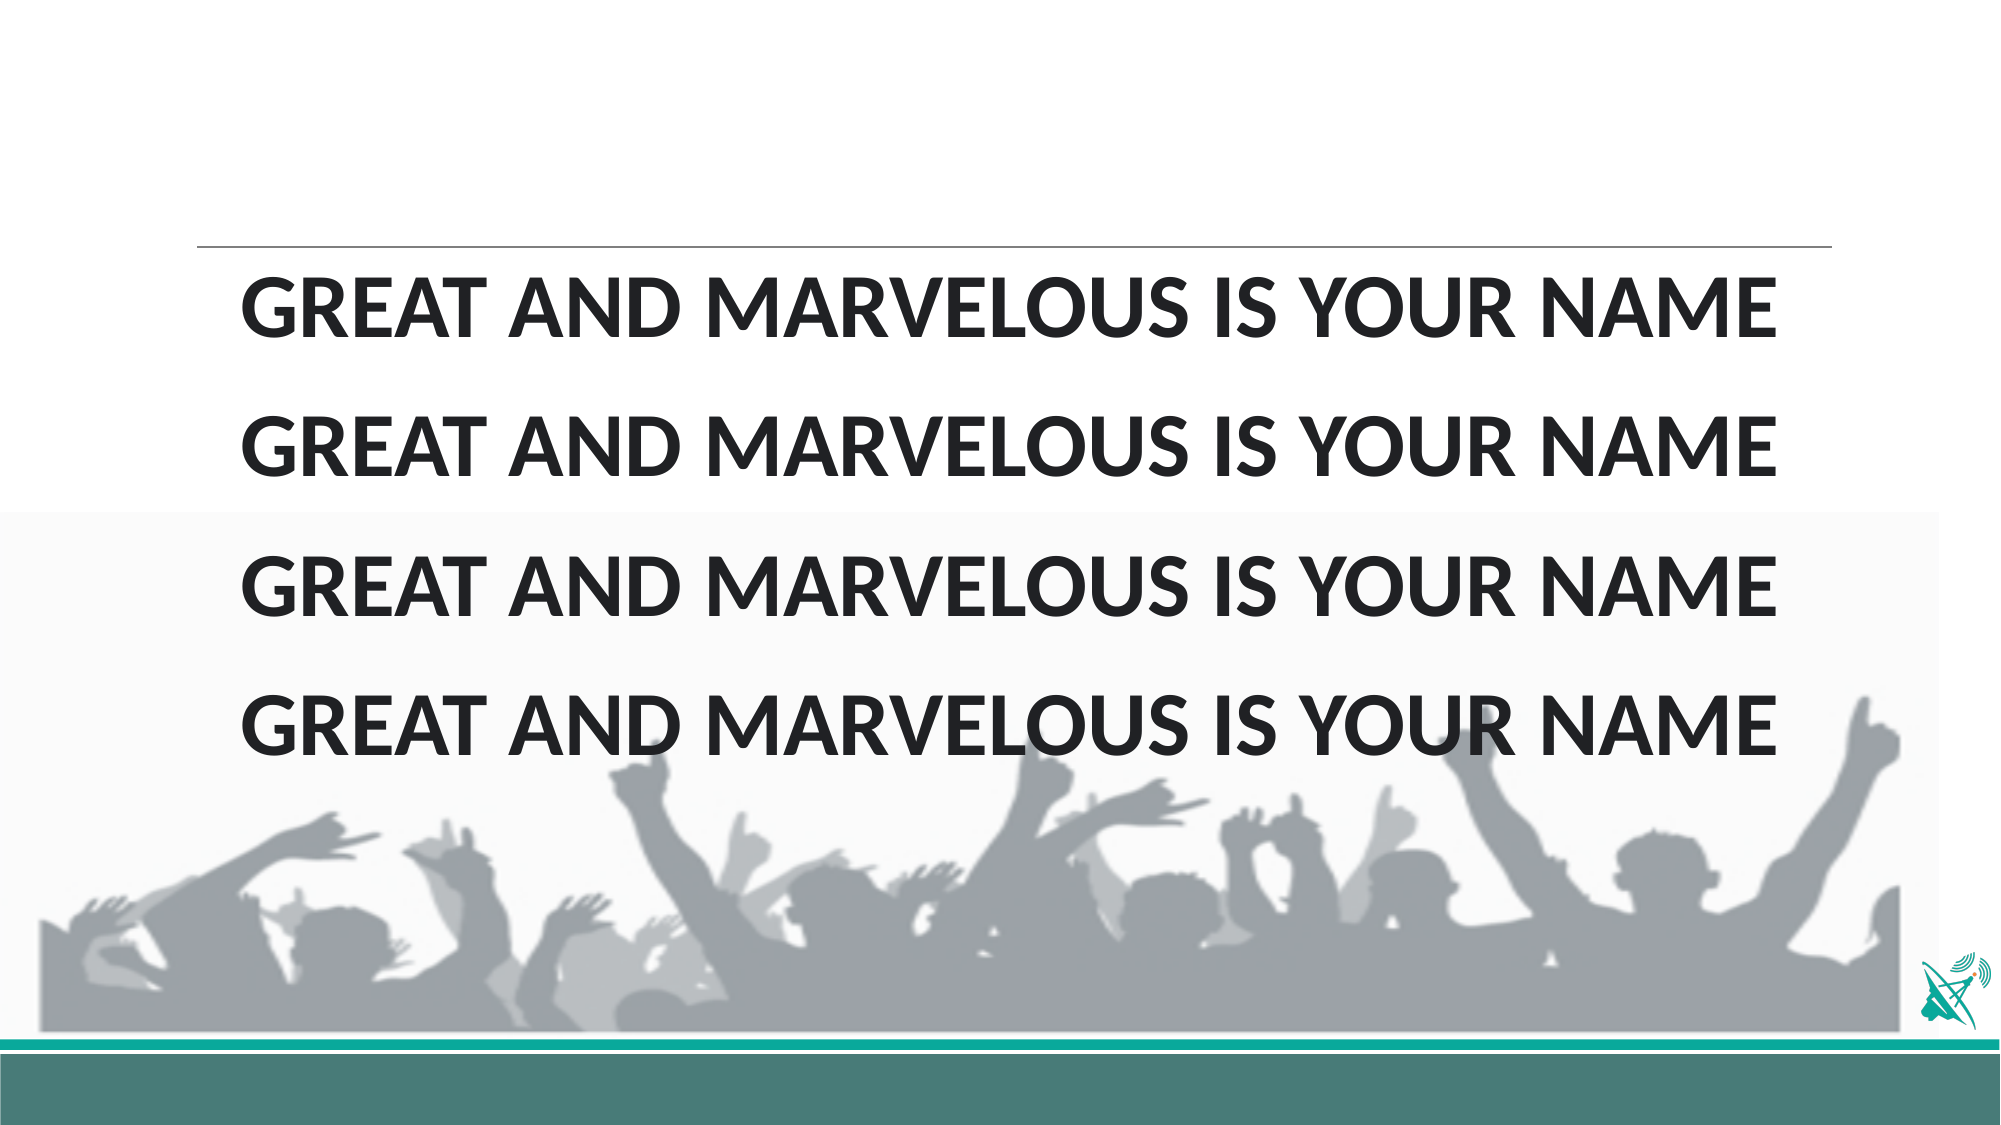

GREAT AND MARVELOUS IS YOUR NAME
GREAT AND MARVELOUS IS YOUR NAME
GREAT AND MARVELOUS IS YOUR NAME
GREAT AND MARVELOUS IS YOUR NAME